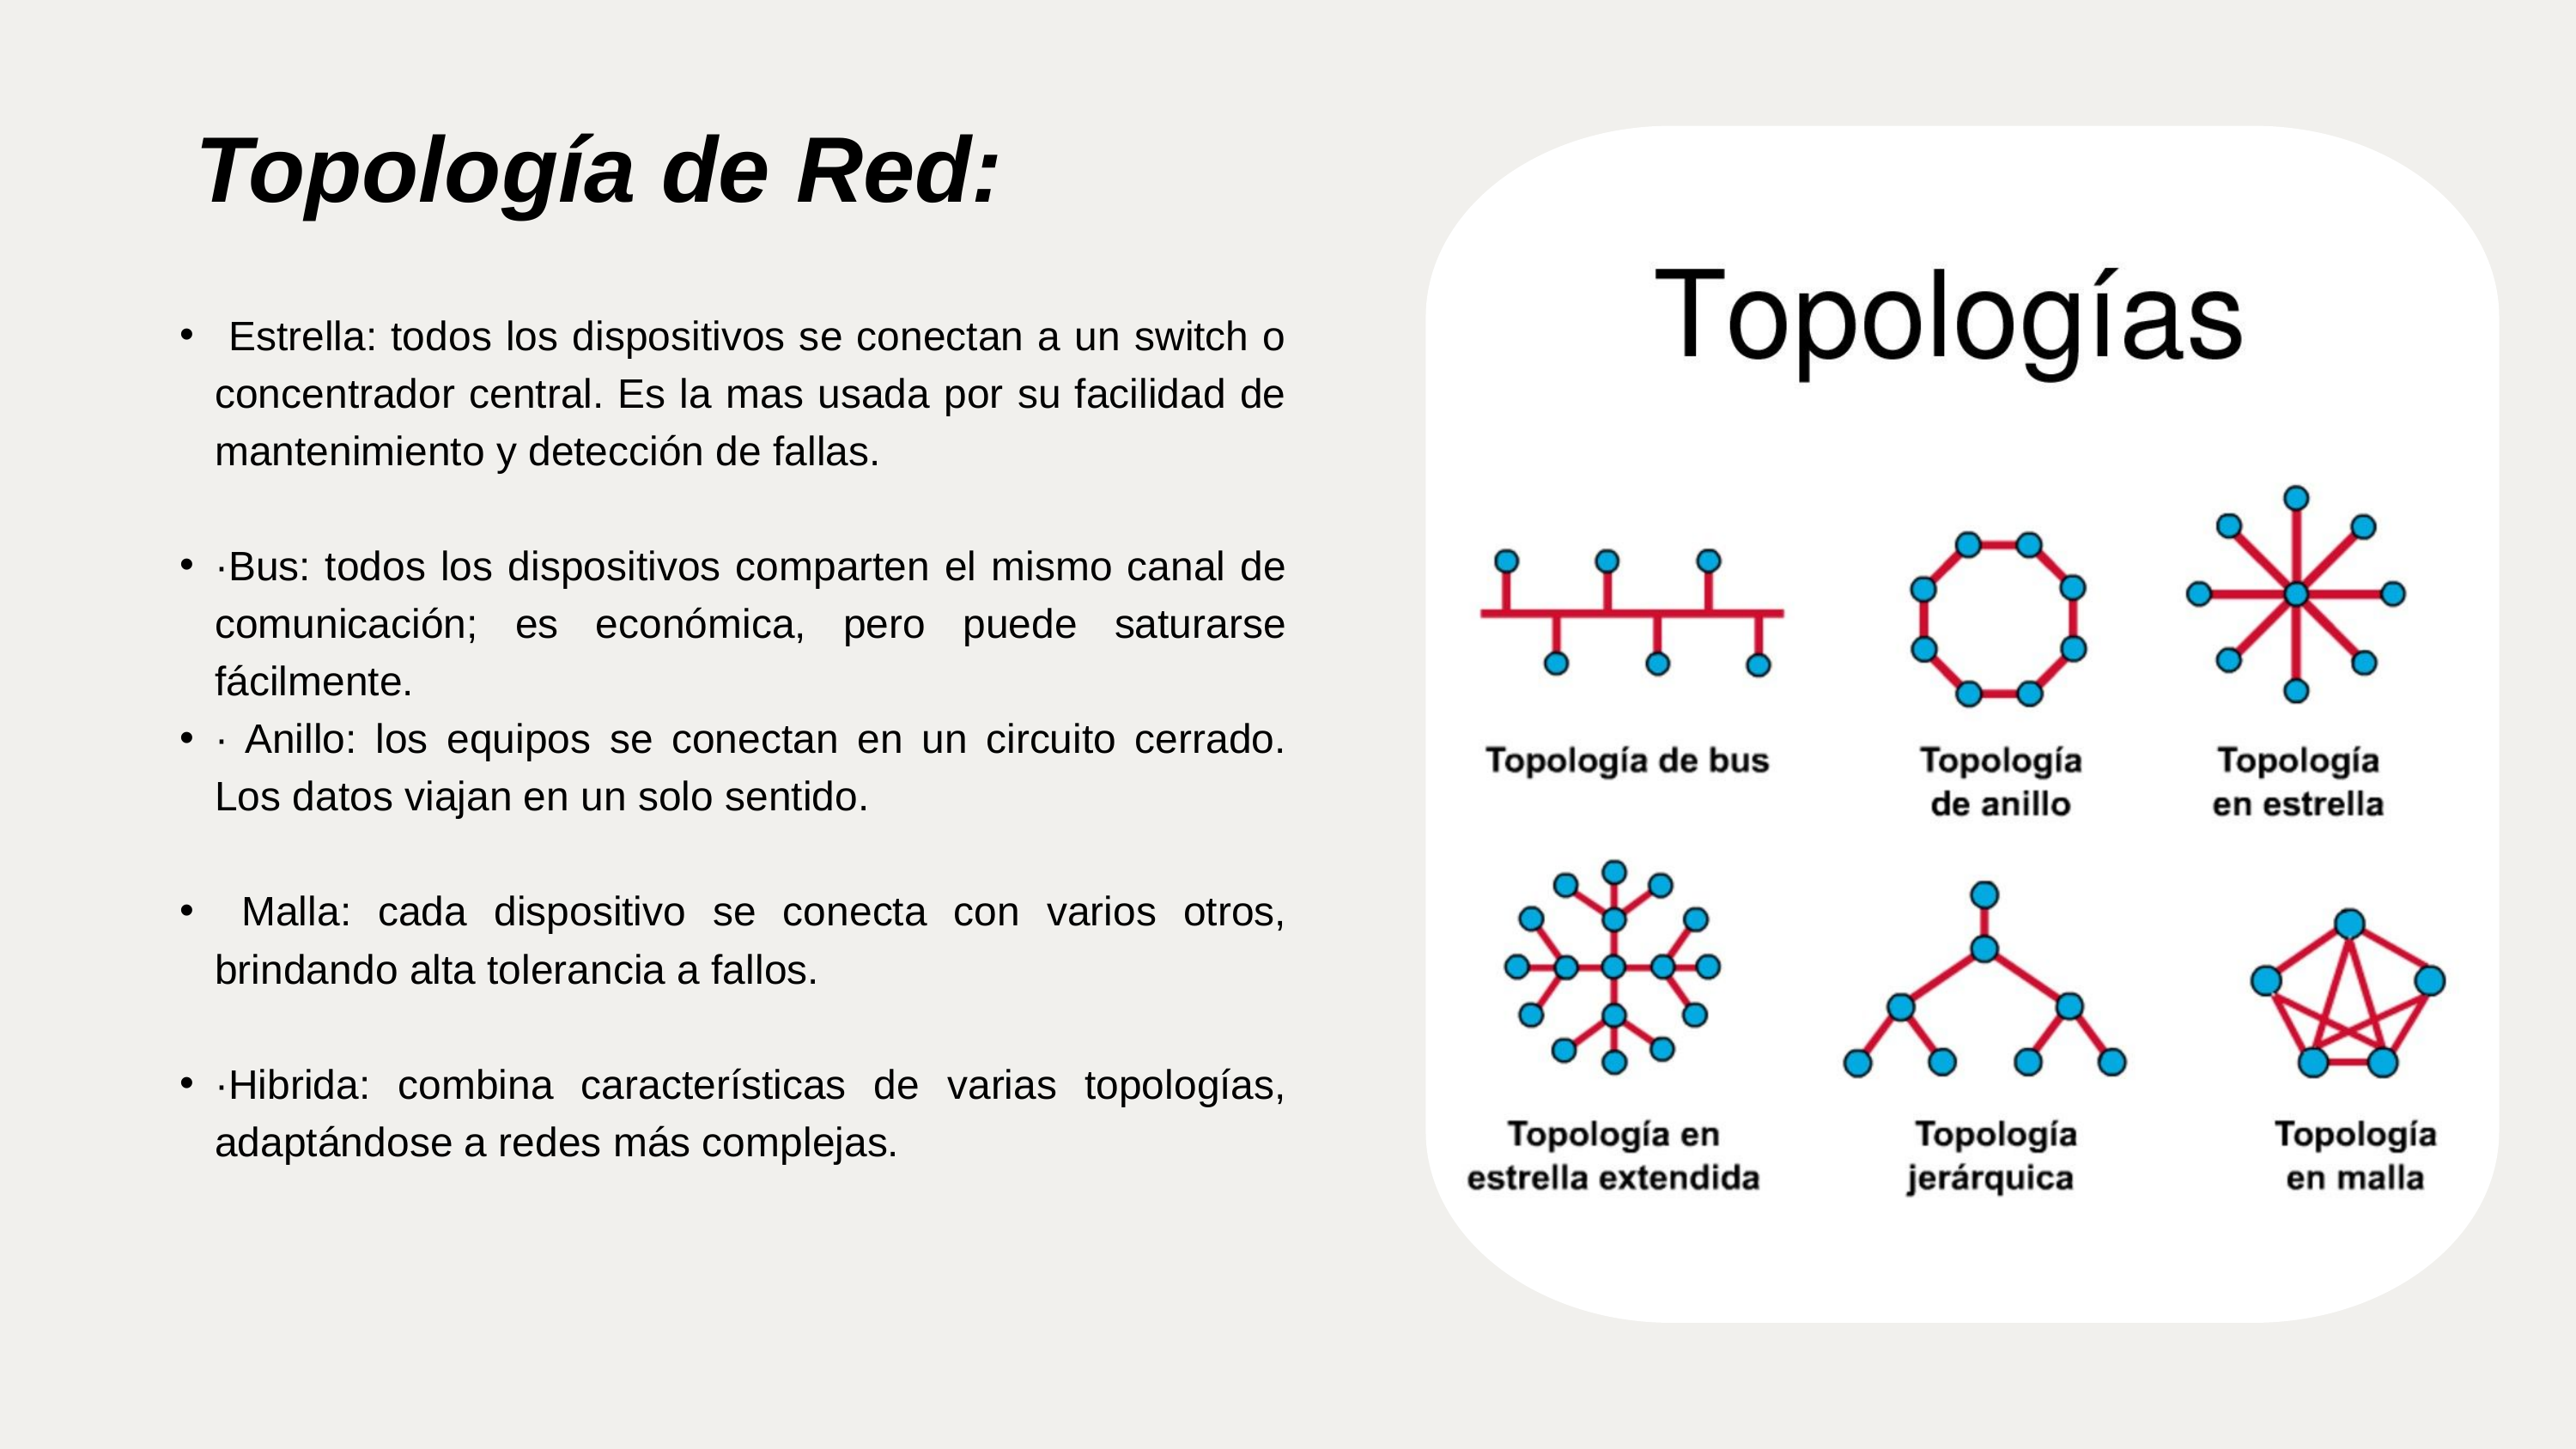

Topología de Red:

 Estrella: todos los dispositivos se conectan a un switch o concentrador central. Es la mas usada por su facilidad de mantenimiento y detección de fallas.

·Bus: todos los dispositivos comparten el mismo canal de comunicación; es económica, pero puede saturarse fácilmente.
· Anillo: los equipos se conectan en un circuito cerrado. Los datos viajan en un solo sentido.

 Malla: cada dispositivo se conecta con varios otros, brindando alta tolerancia a fallos.

·Hibrida: combina características de varias topologías, adaptándose a redes más complejas.